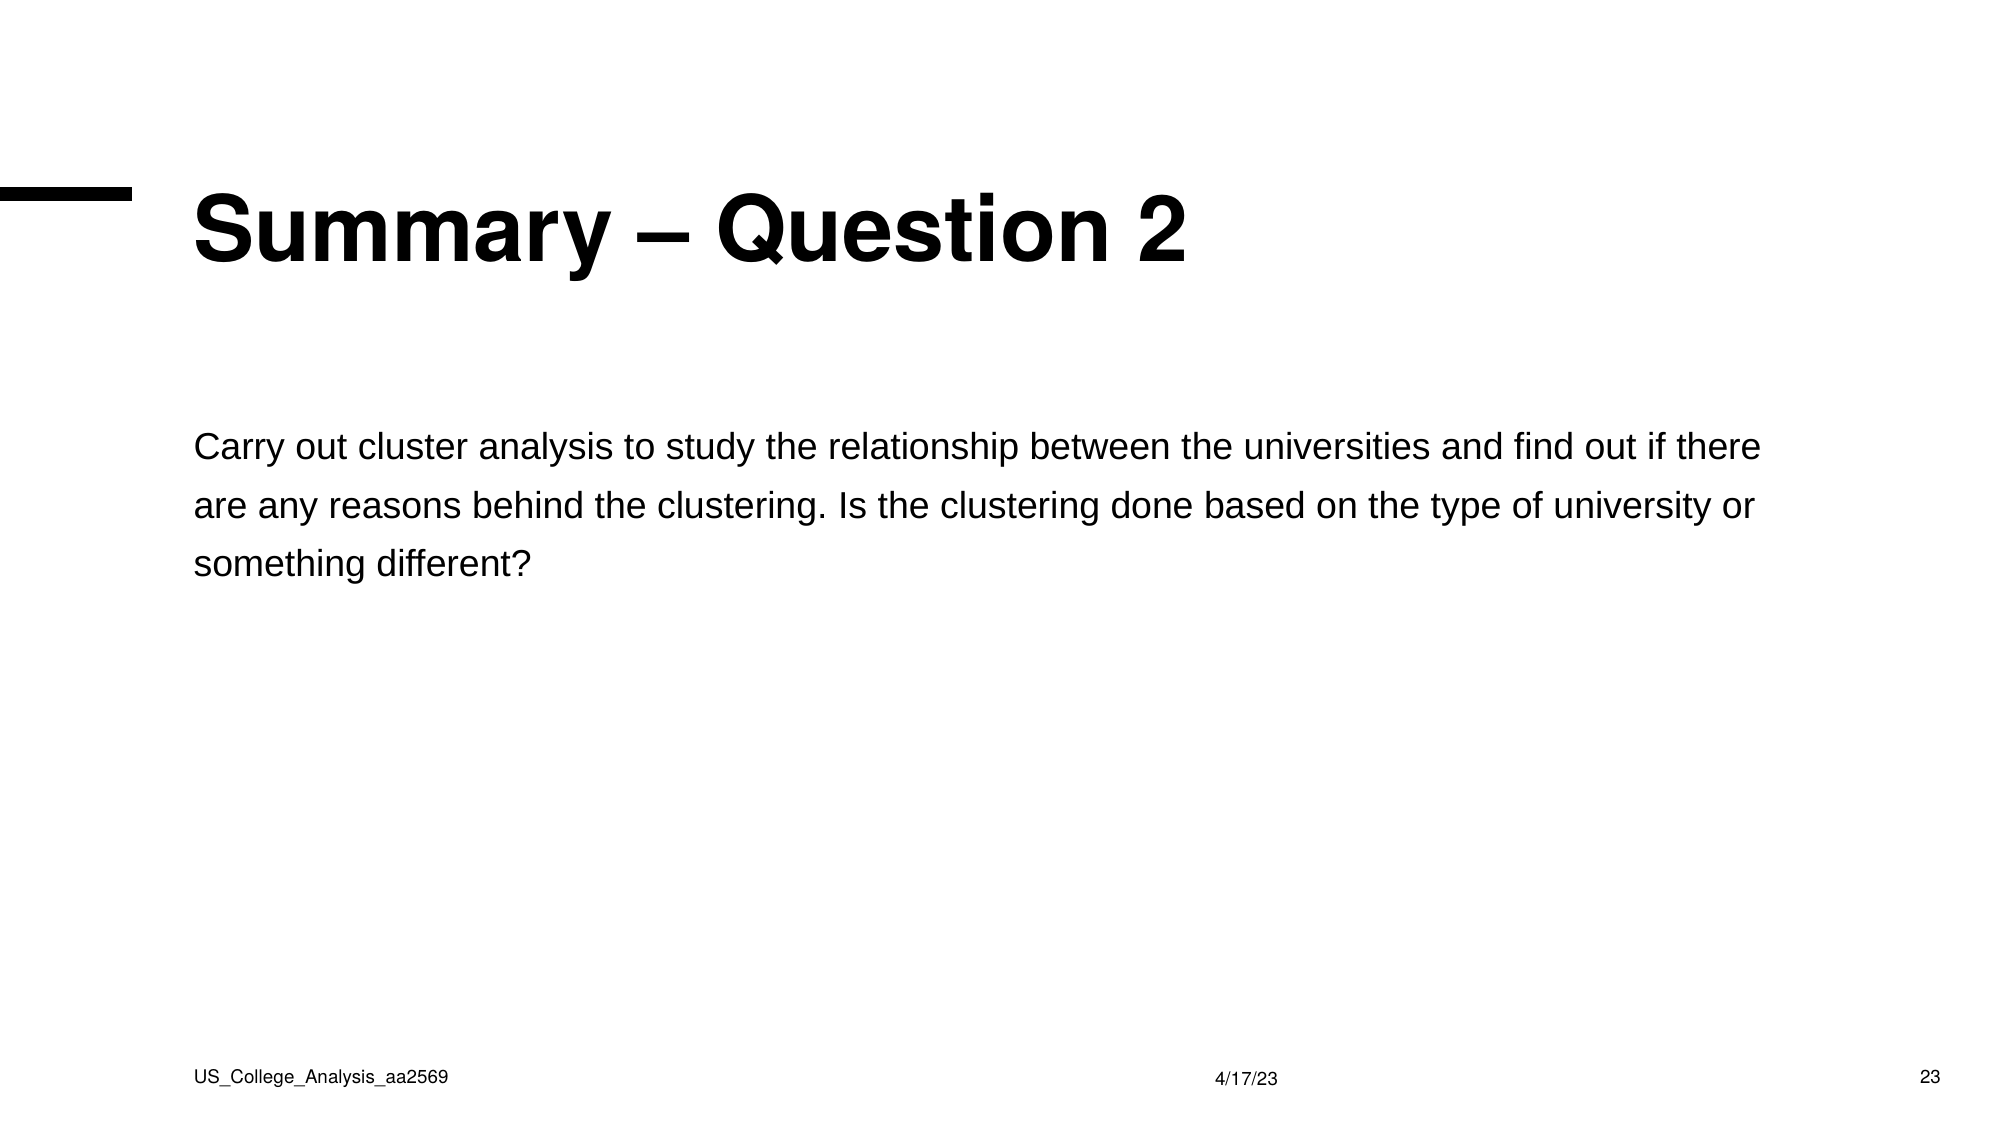

# Summary – Question 2
Carry out cluster analysis to study the relationship between the universities and find out if there are any reasons behind the clustering. Is the clustering done based on the type of university or something different?

US_College_Analysis_aa2569
4/17/23
23